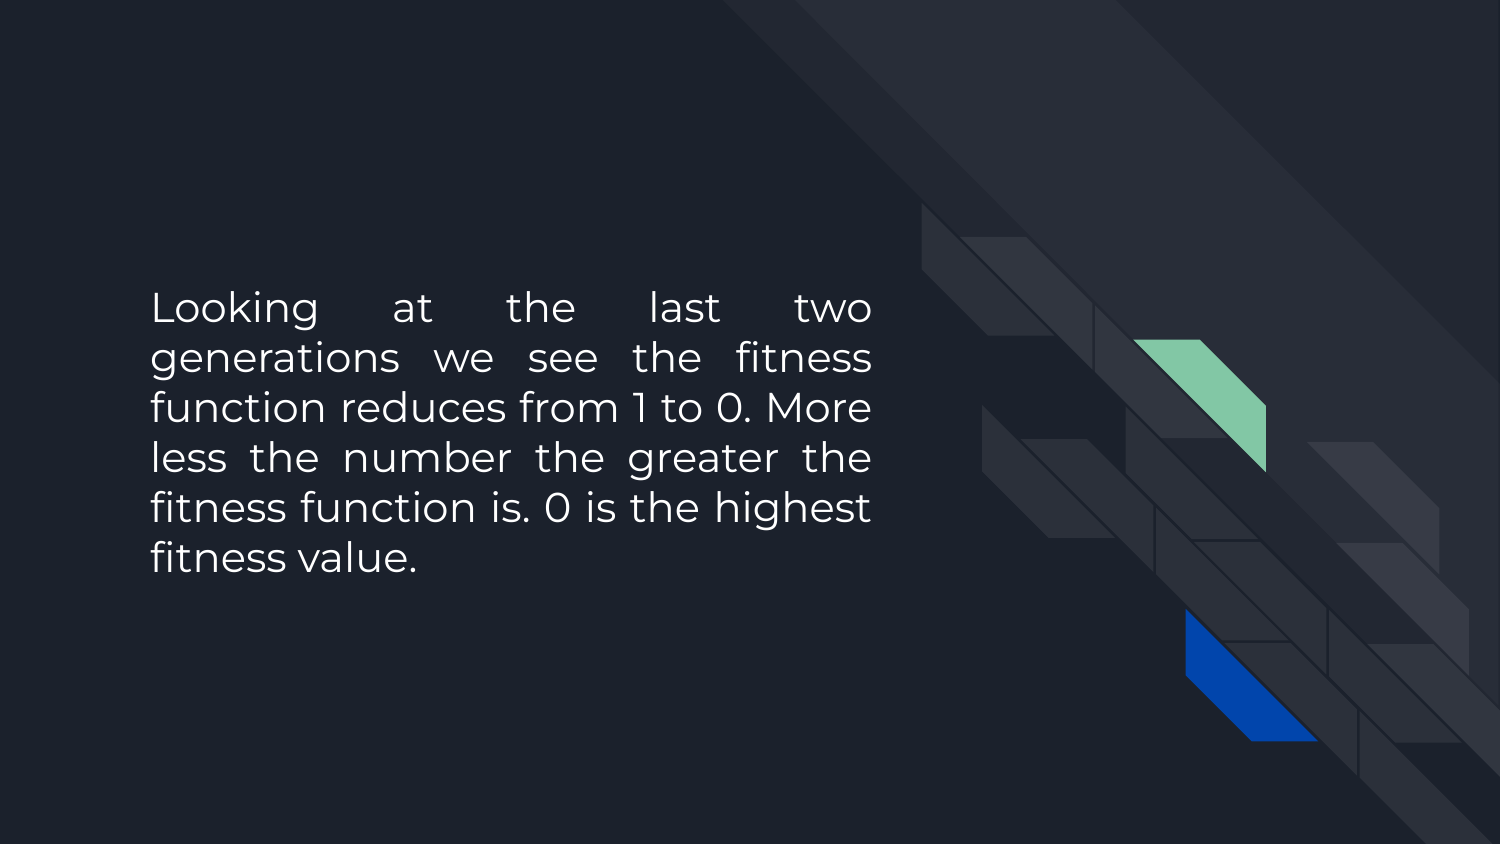

# Looking at the last two generations we see the fitness function reduces from 1 to 0. More less the number the greater the fitness function is. 0 is the highest fitness value.